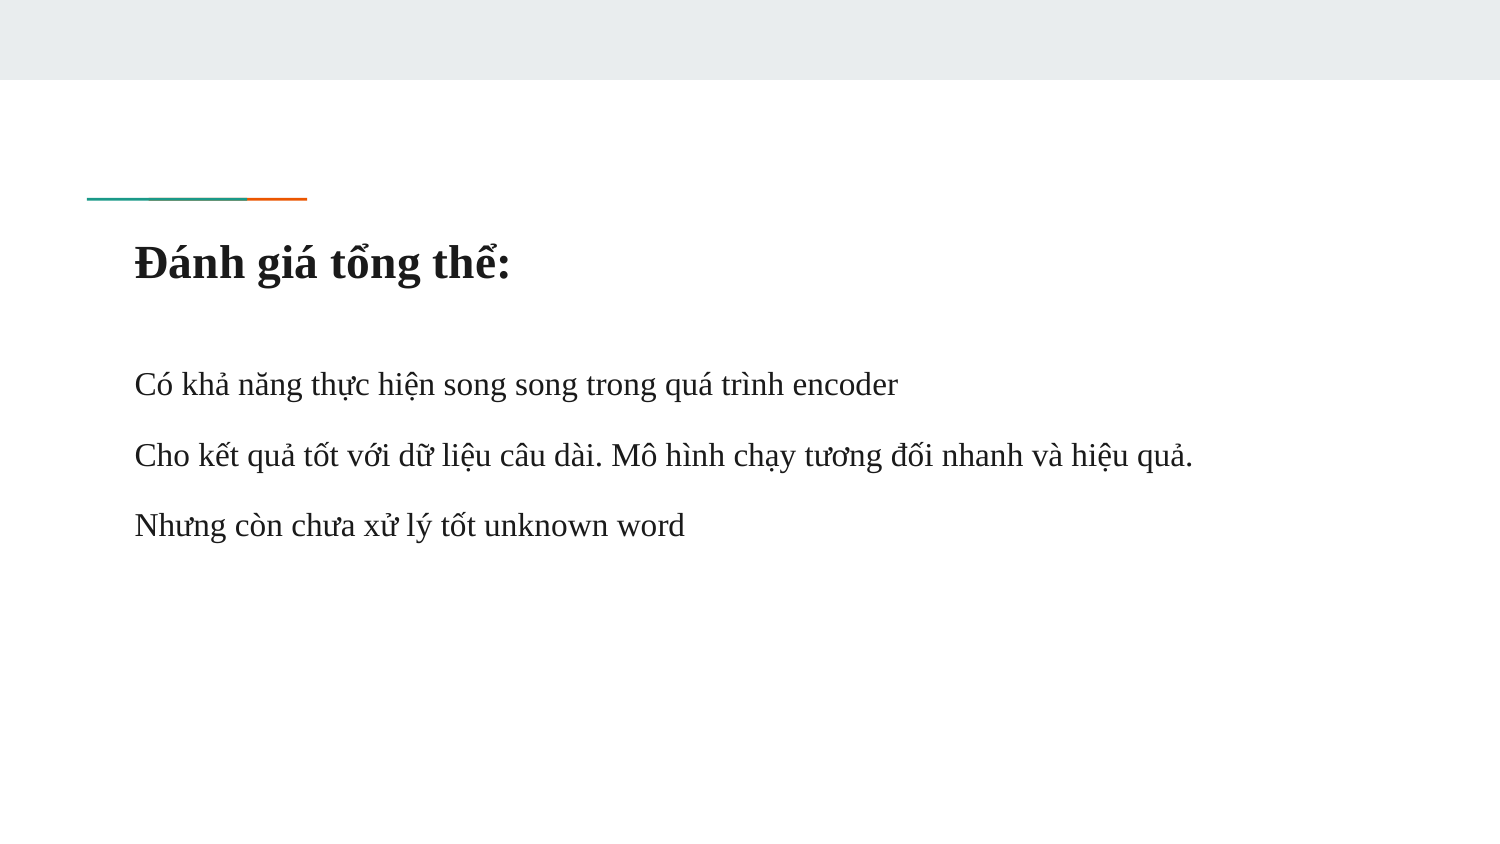

# Đánh giá tổng thể:
Có khả năng thực hiện song song trong quá trình encoder
Cho kết quả tốt với dữ liệu câu dài. Mô hình chạy tương đối nhanh và hiệu quả.
Nhưng còn chưa xử lý tốt unknown word